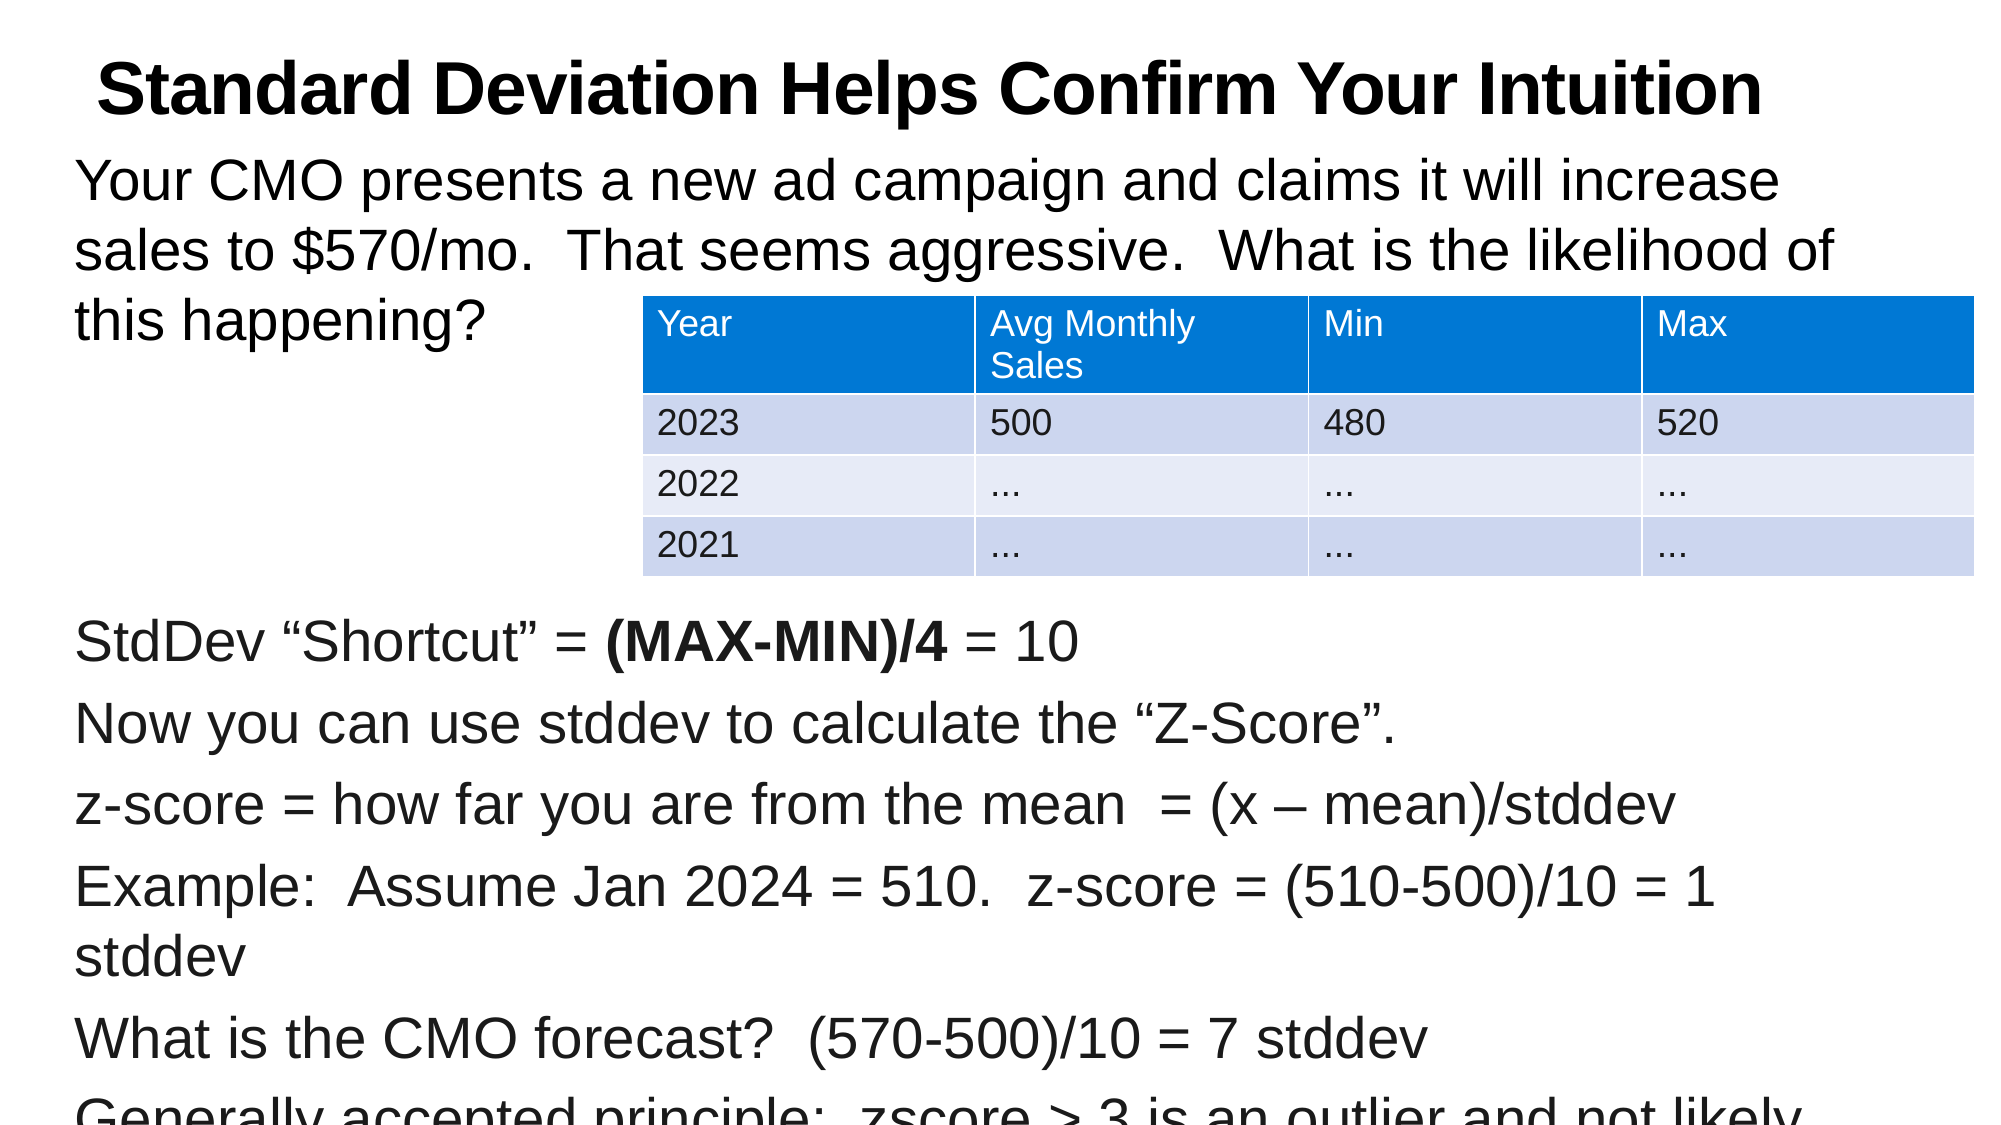

# Standard Deviation Helps Confirm Your Intuition
Your CMO presents a new ad campaign and claims it will increase sales to $570/mo.  That seems aggressive.  What is the likelihood of this happening?

| Year | Avg Monthly Sales | Min | Max |
| --- | --- | --- | --- |
| 2023 | 500 | 480 | 520 |
| 2022 | ... | ... | ... |
| 2021 | ... | ... | ... |
StdDev “Shortcut” = (MAX-MIN)/4 = 10
Now you can use stddev to calculate the “Z-Score”.
z-score = how far you are from the mean  = (x – mean)/stddev
Example:  Assume Jan 2024 = 510.  z-score = (510-500)/10 = 1 stddev
What is the CMO forecast?  (570-500)/10 = 7 stddev
Generally accepted principle:  zscore > 3 is an outlier and not likely